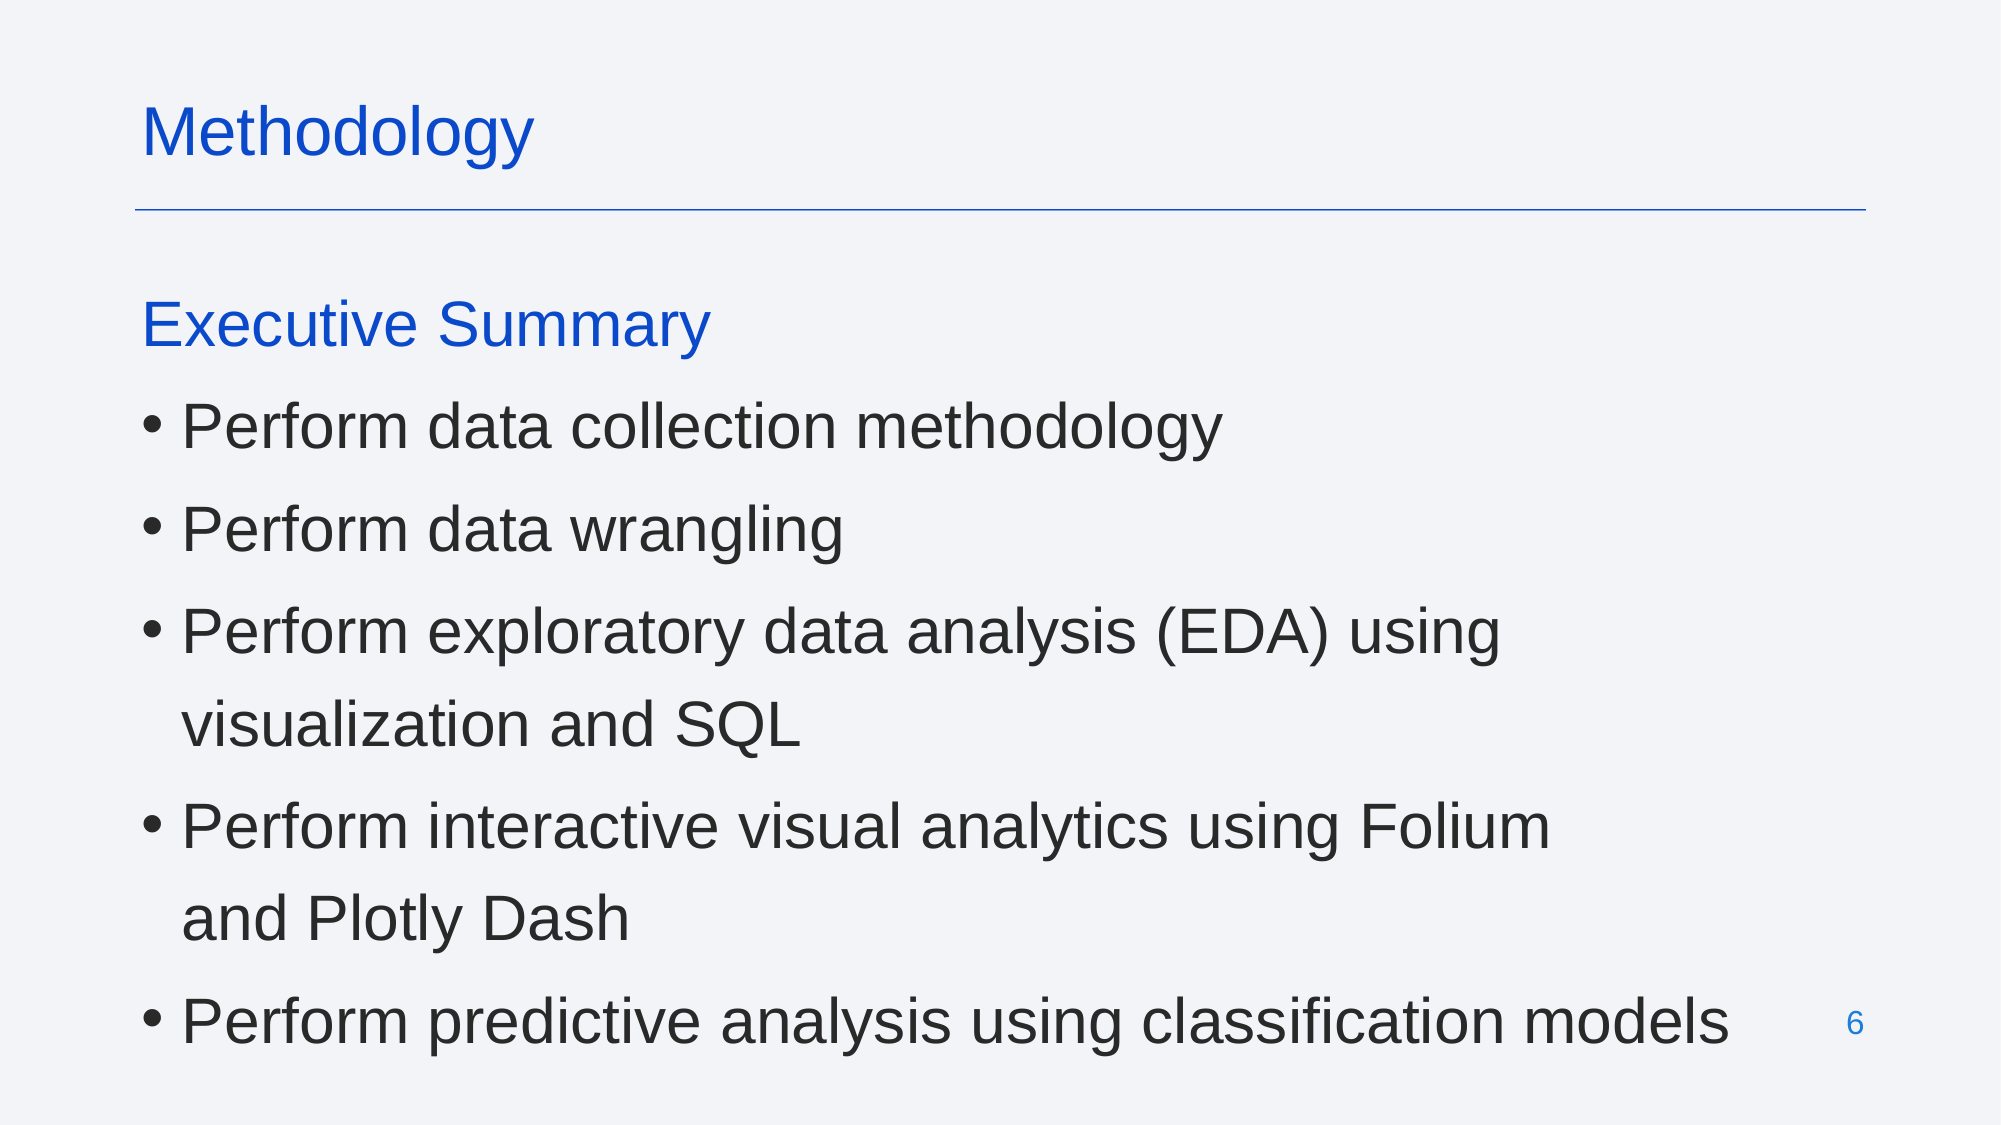

Methodology
Executive Summary
Perform data collection methodology
Perform data wrangling
Perform exploratory data analysis (EDA) using visualization and SQL
Perform interactive visual analytics using Folium and Plotly Dash
Perform predictive analysis using classification models

6